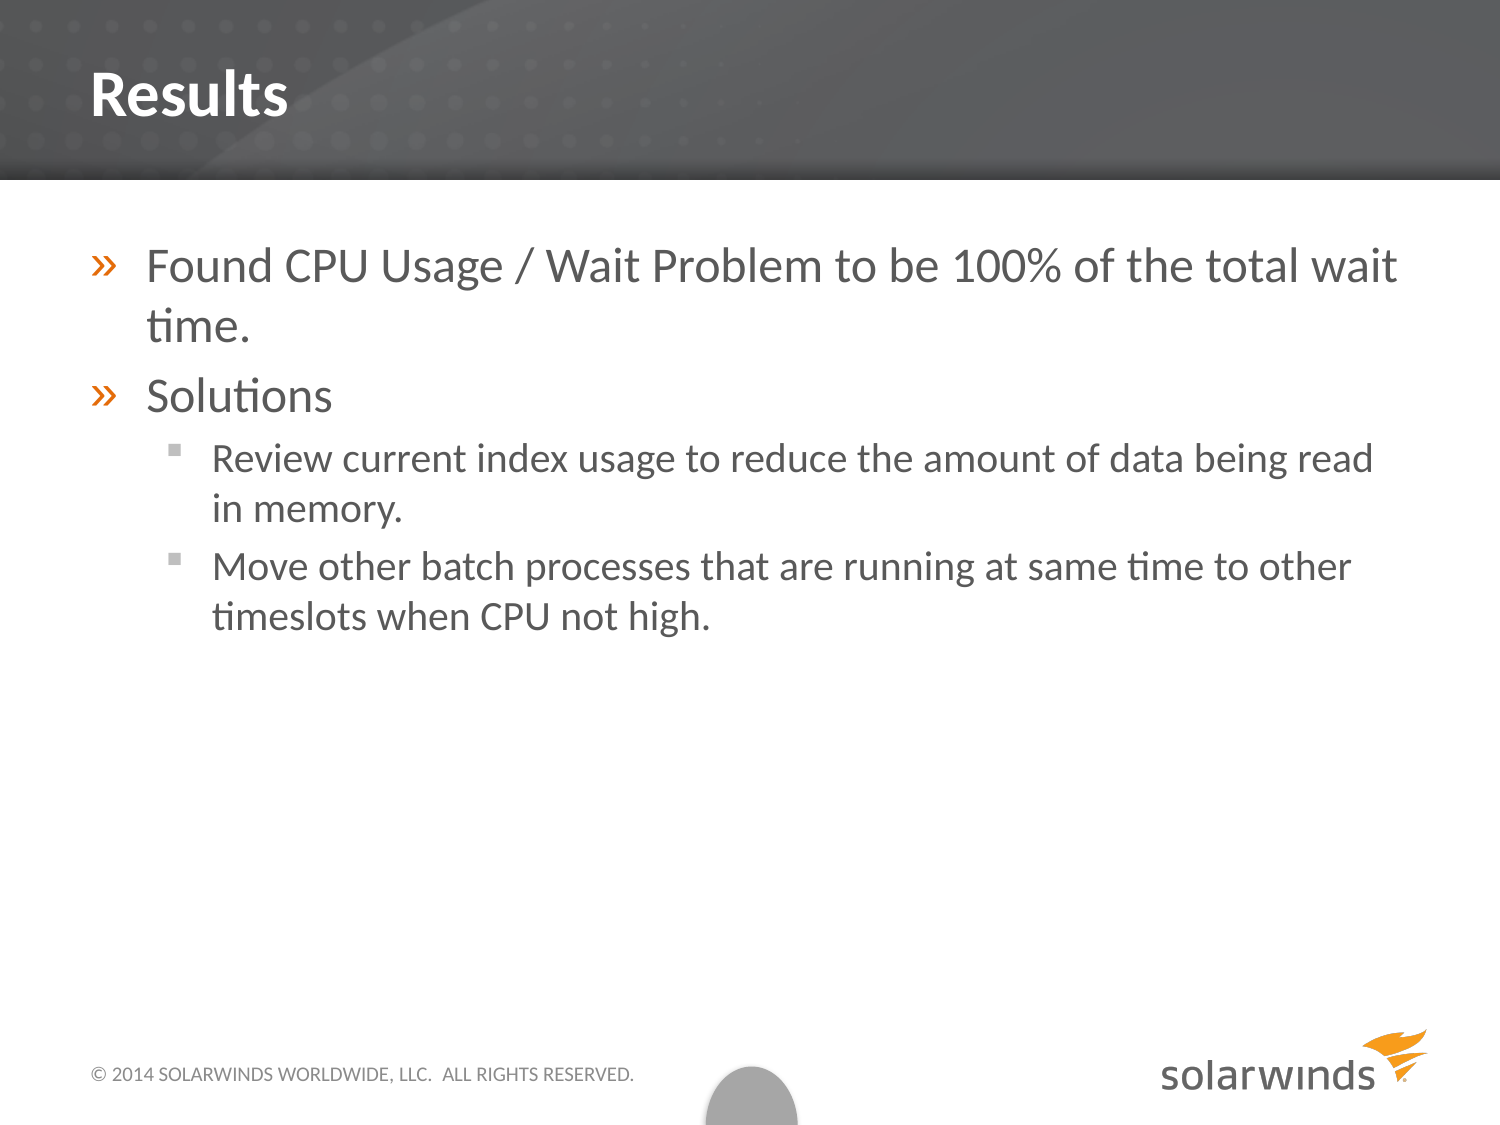

# Results
Found CPU Usage / Wait Problem to be 100% of the total wait time.
Solutions
Review current index usage to reduce the amount of data being read in memory.
Move other batch processes that are running at same time to other timeslots when CPU not high.

© 2014 SOLARWINDS WORLDWIDE, LLC.  ALL RIGHTS RESERVED.